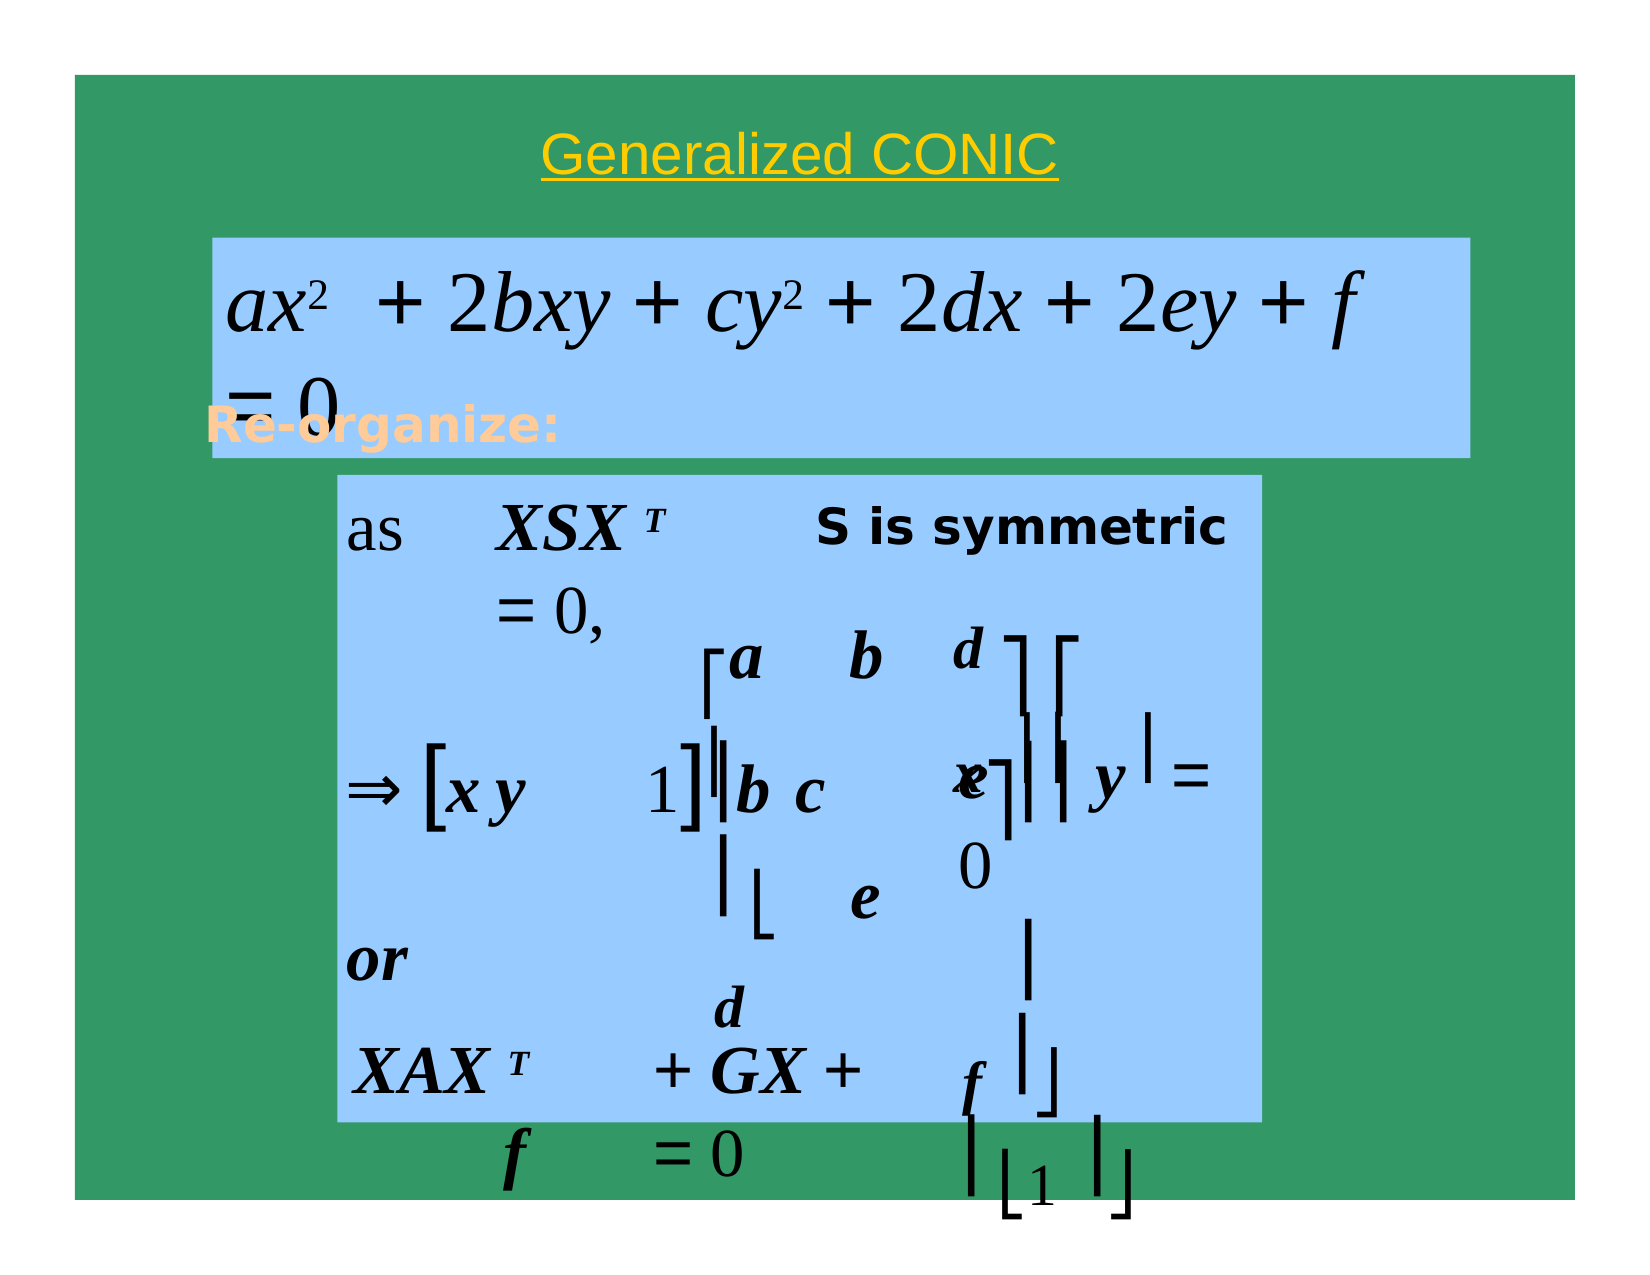

Generalized CONIC
# ax2	+ 2bxy + cy2	+ 2dx + 2ey + f	= 0
Re-organize:
as	XSX T	= 0,

S is symmetric
⎡a	b
⇒ [x	y	1]⎢b	c
e
d ⎤ ⎡ x⎤
e ⎥ ⎢ y⎥ = 0
⎢
⎢⎣d
⎥ ⎢	⎥
f ⎥⎦ ⎢⎣1 ⎥⎦
or
XAX T	+ GX +	f	= 0